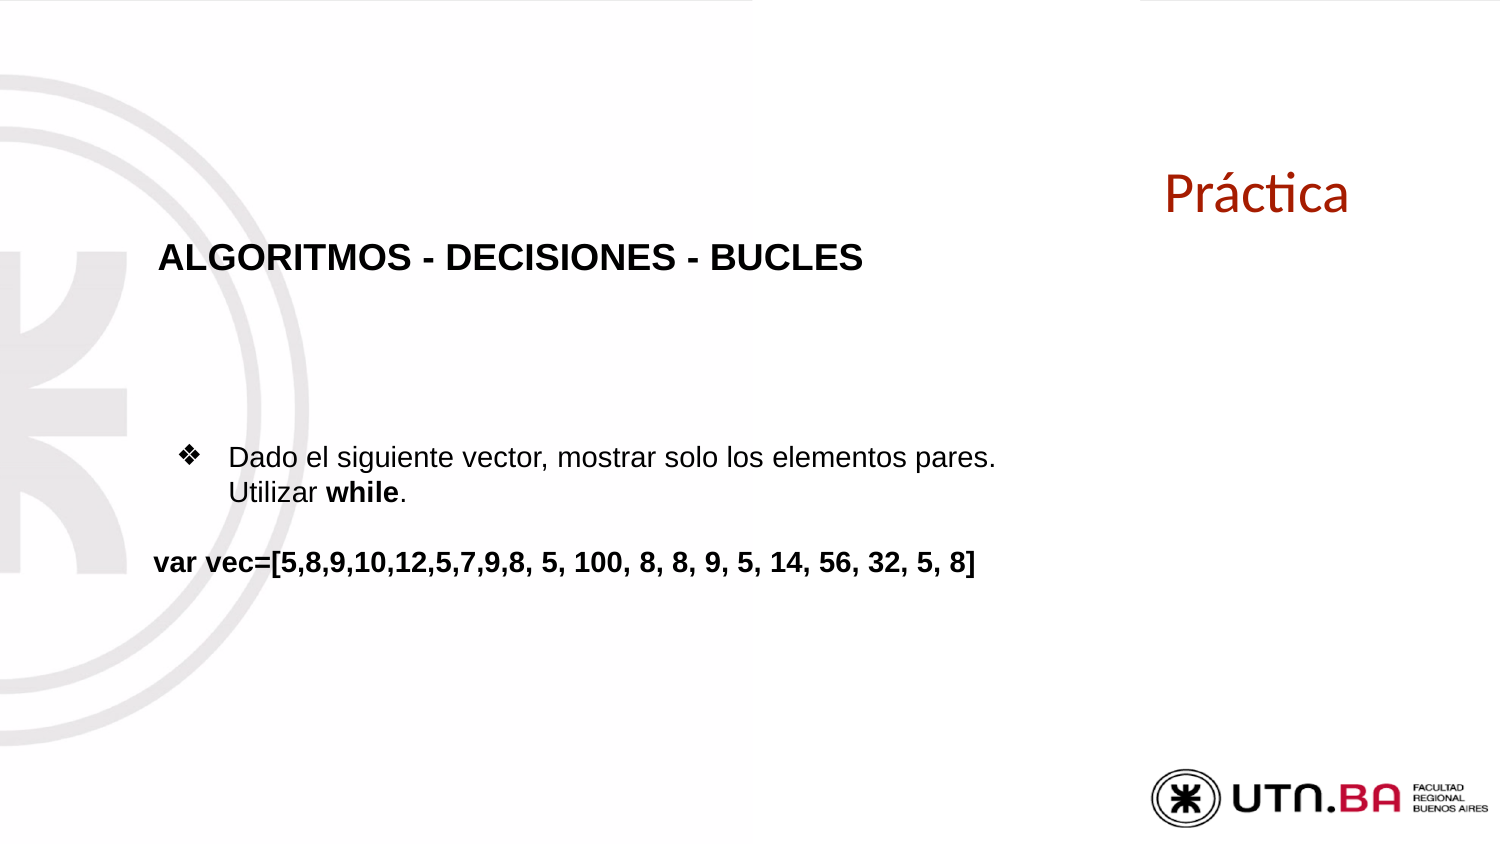

# Práctica
ALGORITMOS - DECISIONES - BUCLES
Dado el siguiente vector, mostrar solo los elementos pares. Utilizar while.

var vec=[5,8,9,10,12,5,7,9,8, 5, 100, 8, 8, 9, 5, 14, 56, 32, 5, 8]